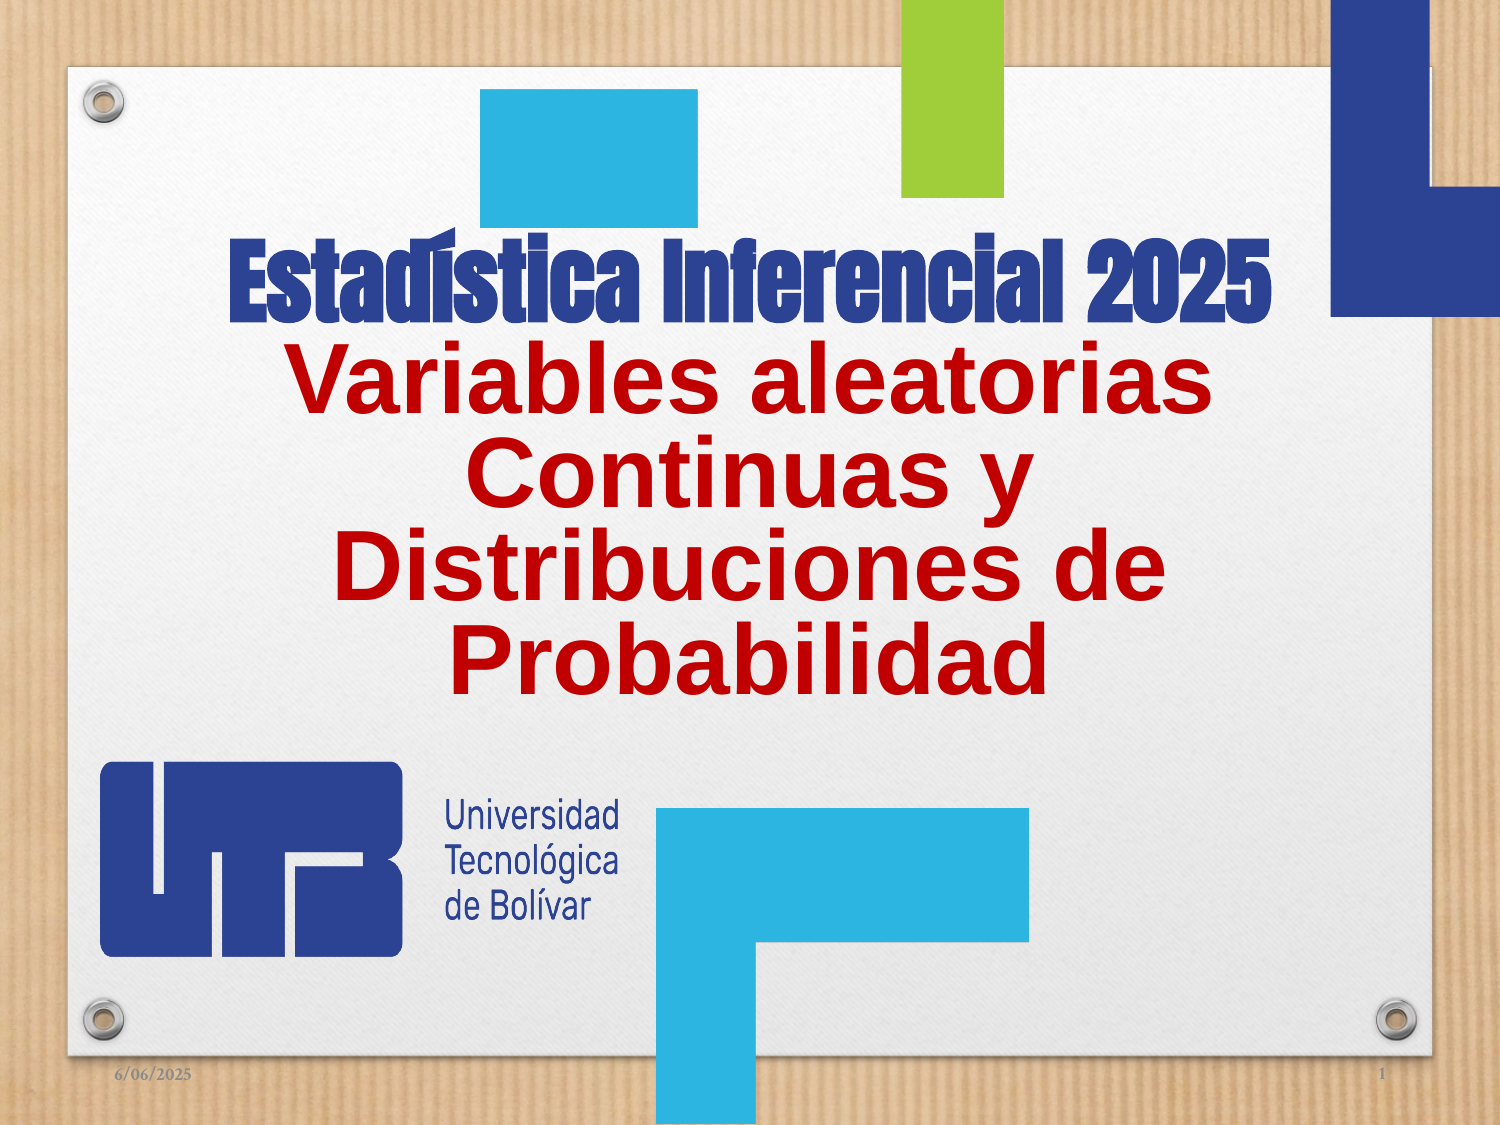

Estadística Inferencial 2025
Variables aleatorias Continuas y Distribuciones de Probabilidad